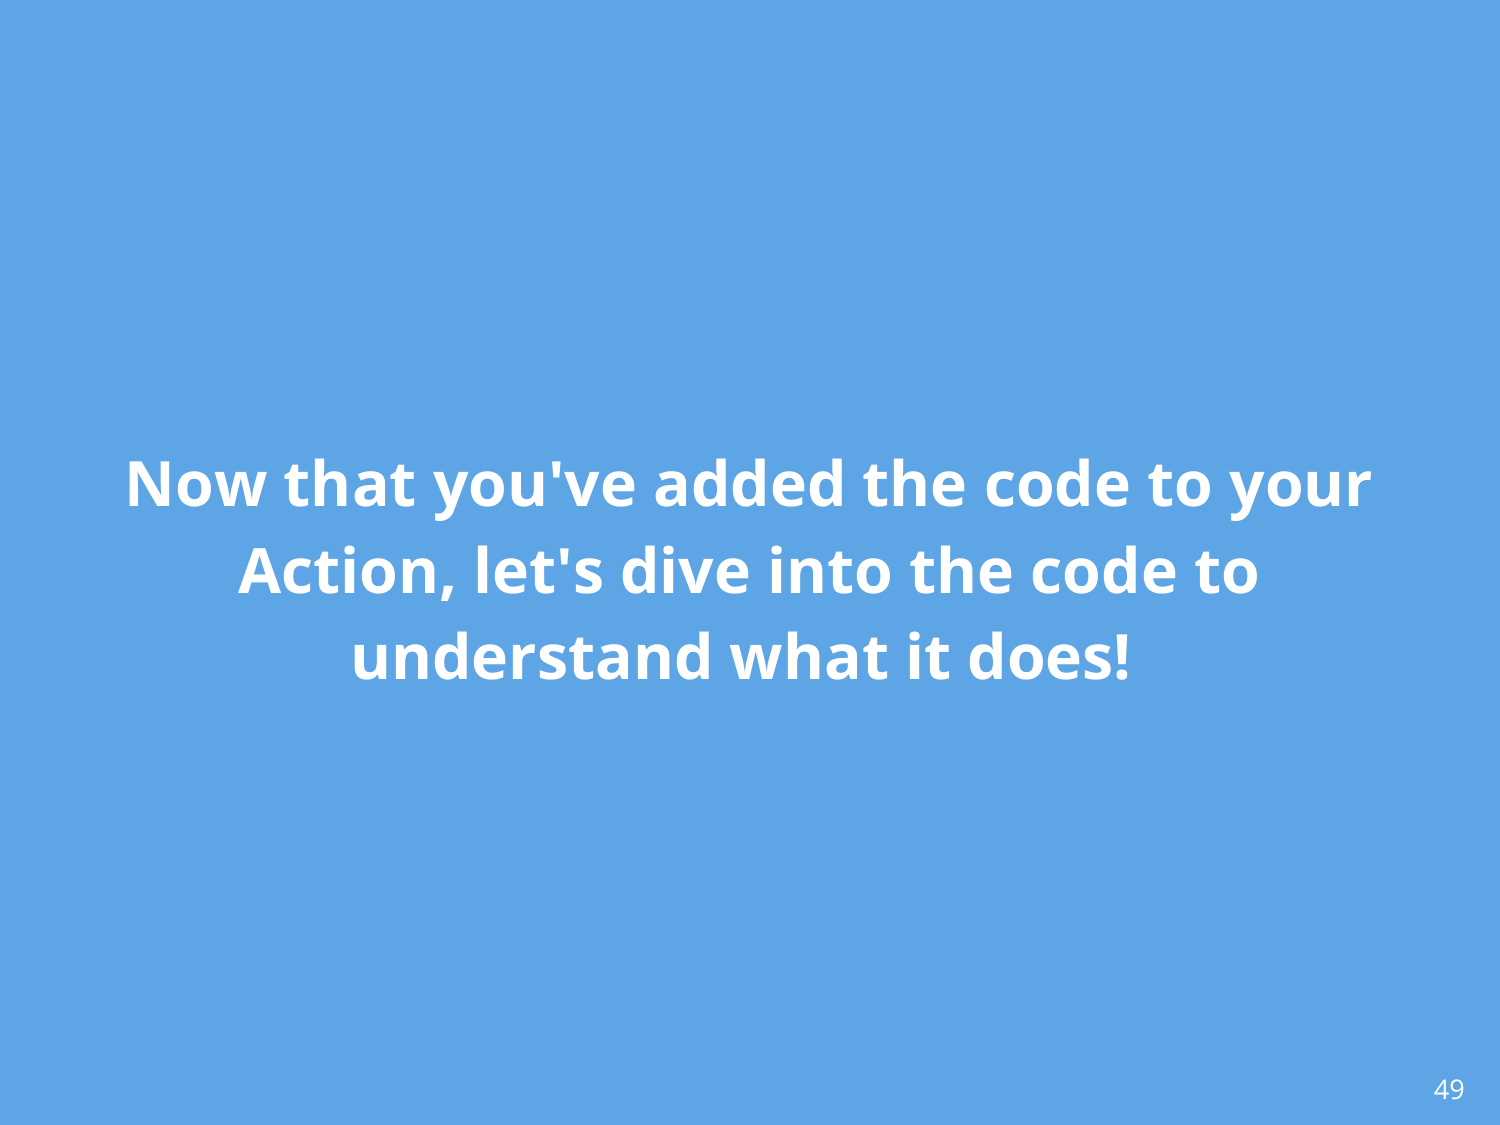

# Now that you've added the code to your Action, let's dive into the code to understand what it does!
49